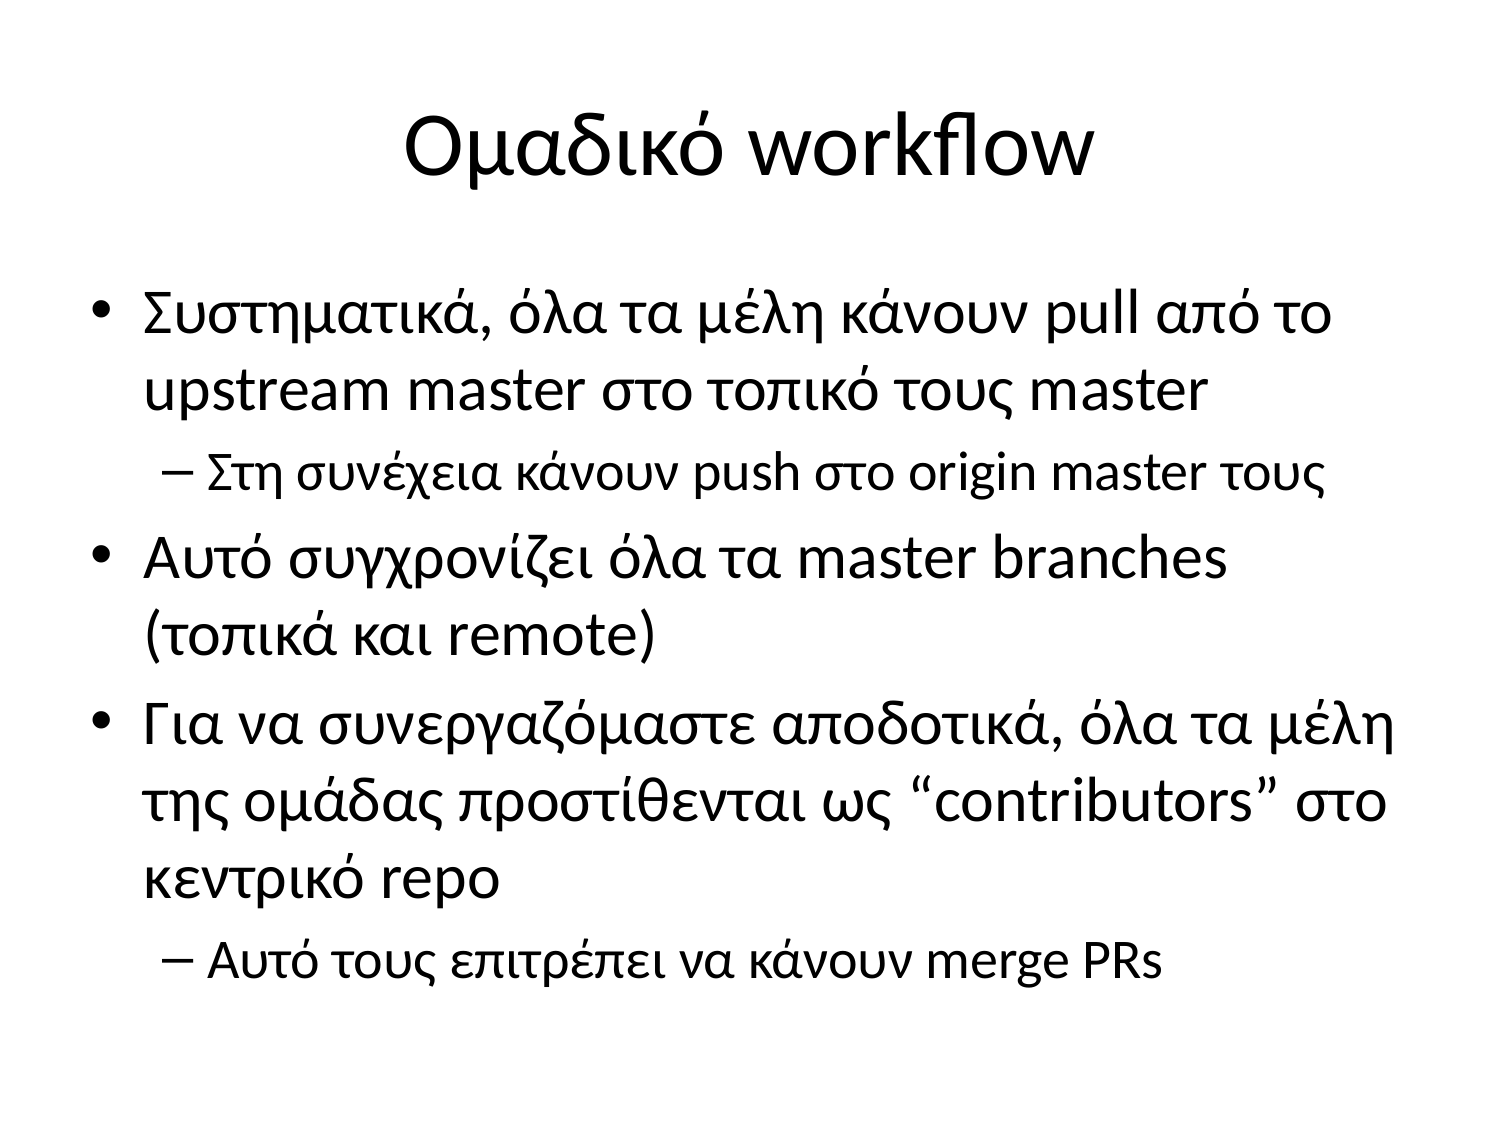

# Ομαδικό workflow
Συστηματικά, όλα τα μέλη κάνουν pull από το upstream master στο τοπικό τους master
Στη συνέχεια κάνουν push στο origin master τους
Αυτό συγχρονίζει όλα τα master branches (τοπικά και remote)
Για να συνεργαζόμαστε αποδοτικά, όλα τα μέλη της ομάδας προστίθενται ως “contributors” στο κεντρικό repo
Αυτό τους επιτρέπει να κάνουν merge PRs